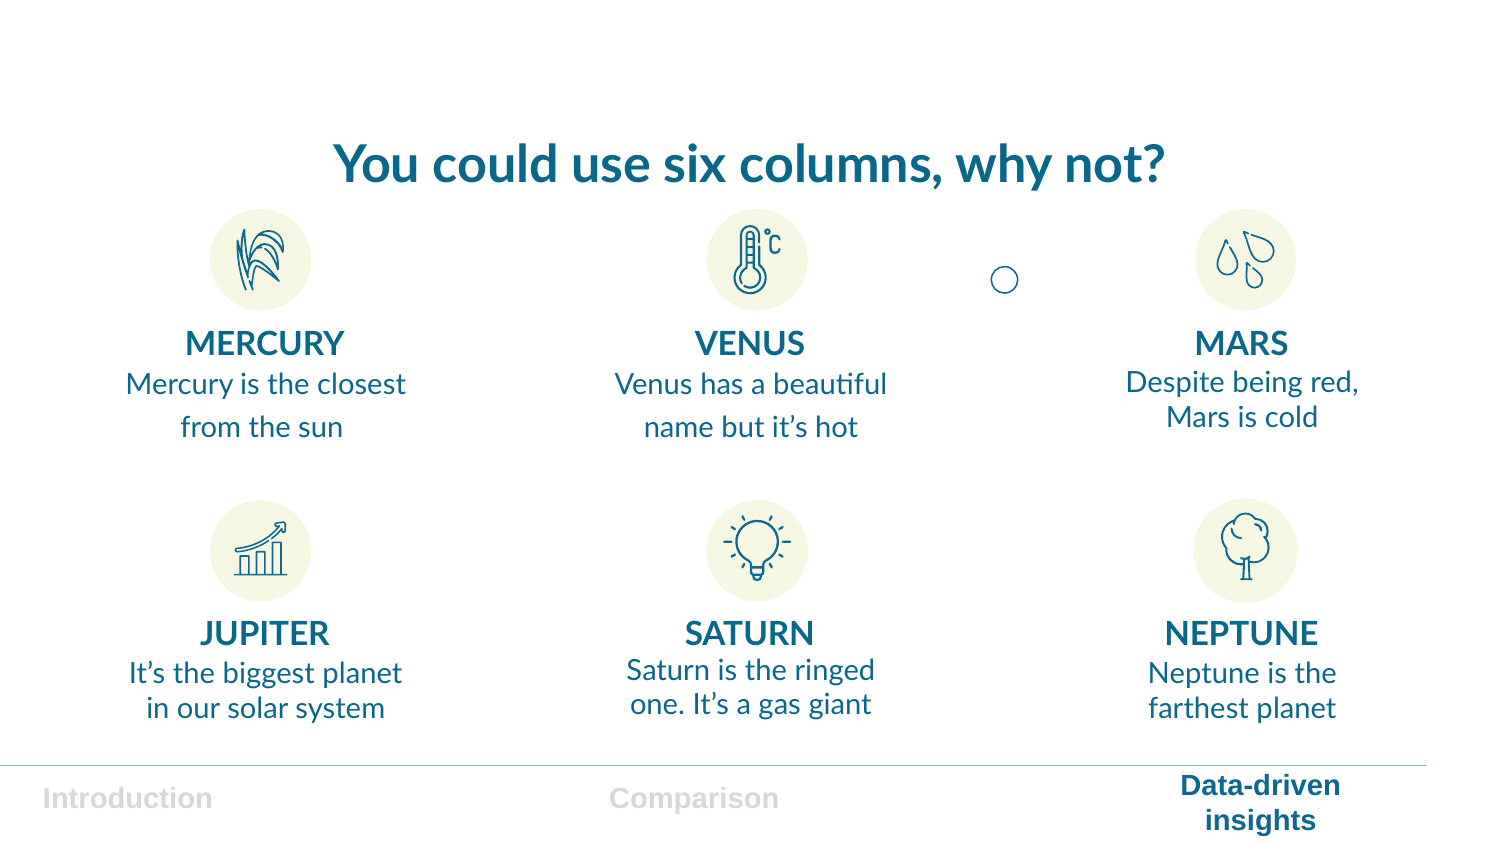

# You could use six columns, why not?

MARS
MERCURY
VENUS
Despite being red, Mars is cold
Venus has a beautiful
name but it’s hot
Mercury is the closest
from the sun

JUPITER
NEPTUNE
SATURN
Saturn is the ringed one. It’s a gas giant
It’s the biggest planet in our solar system
Neptune is the farthest planet